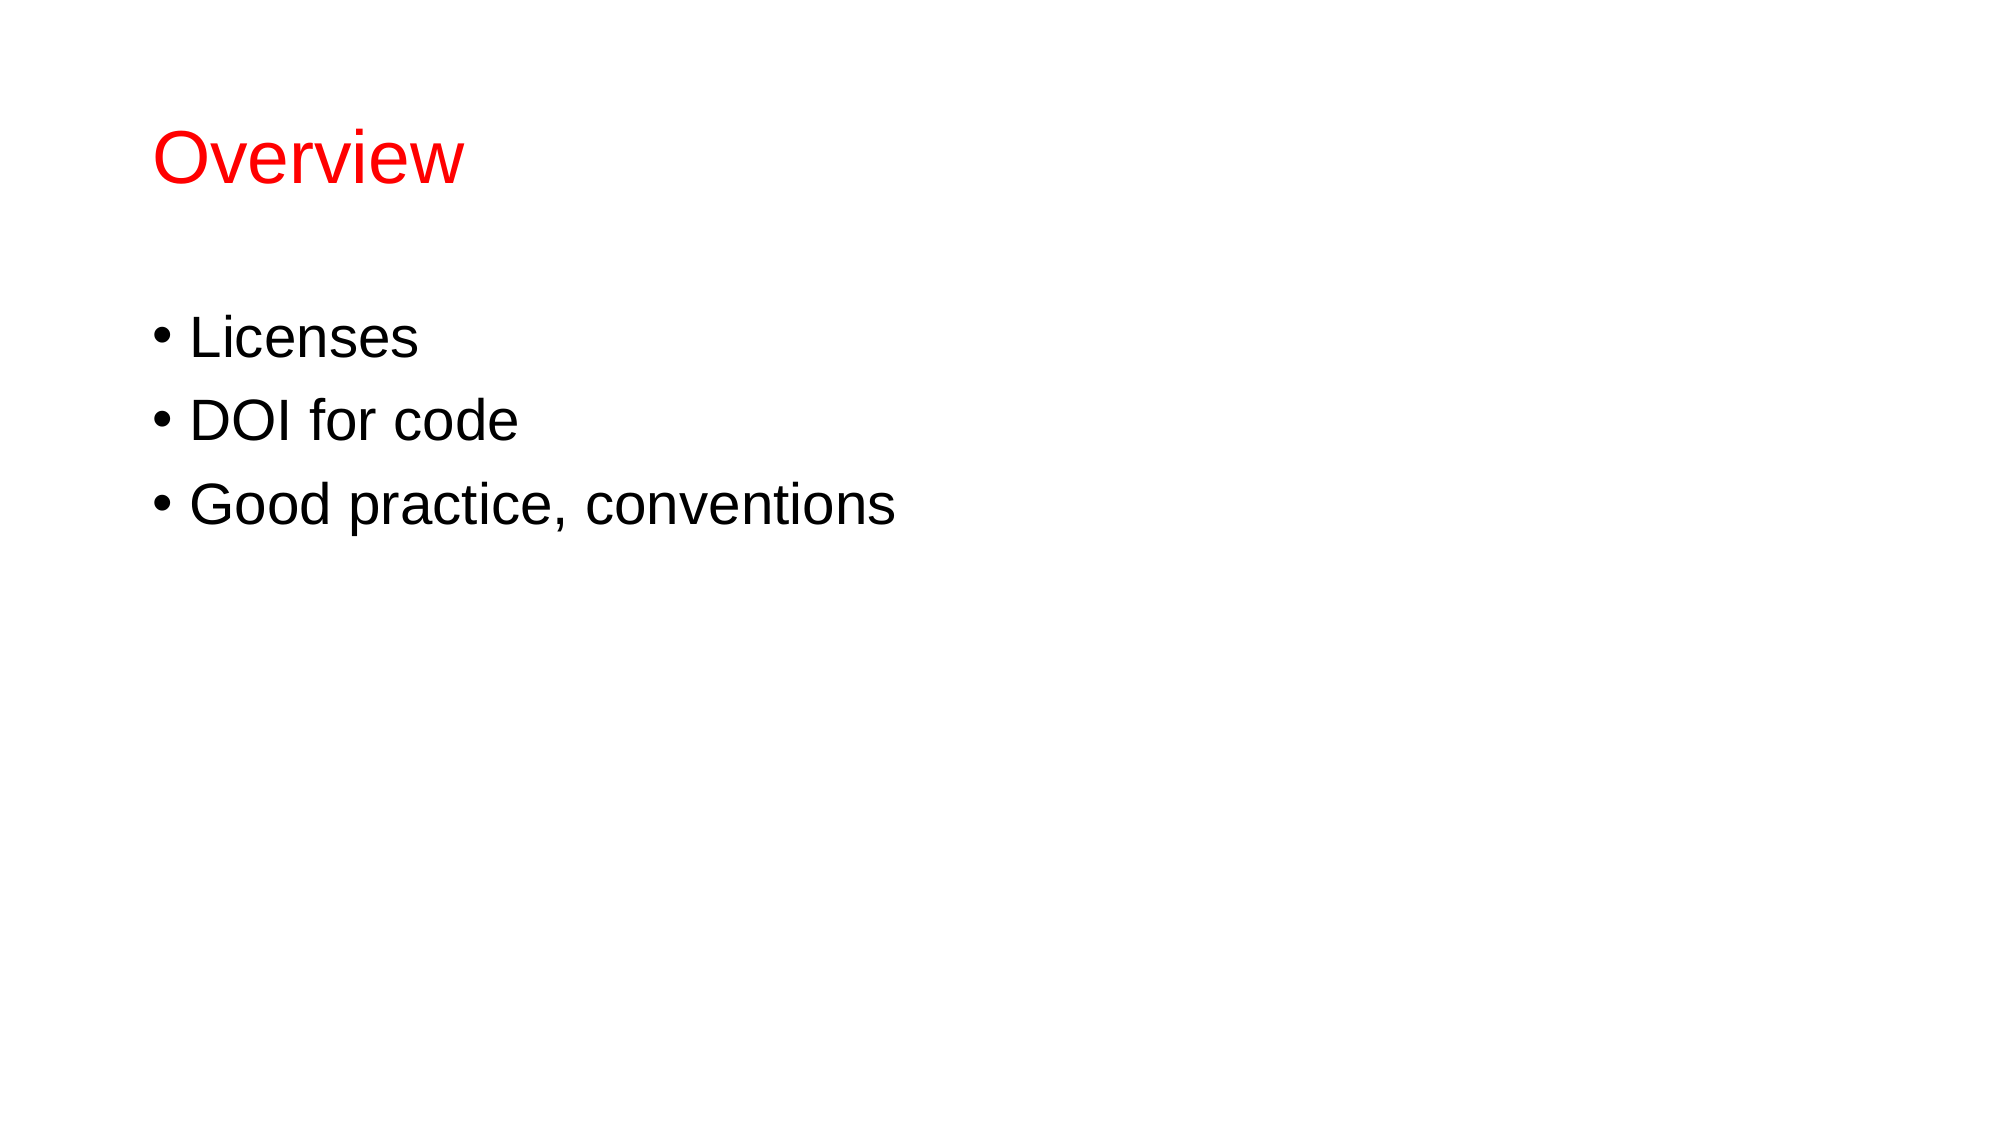

Overview
Licenses
DOI for code
Good practice, conventions